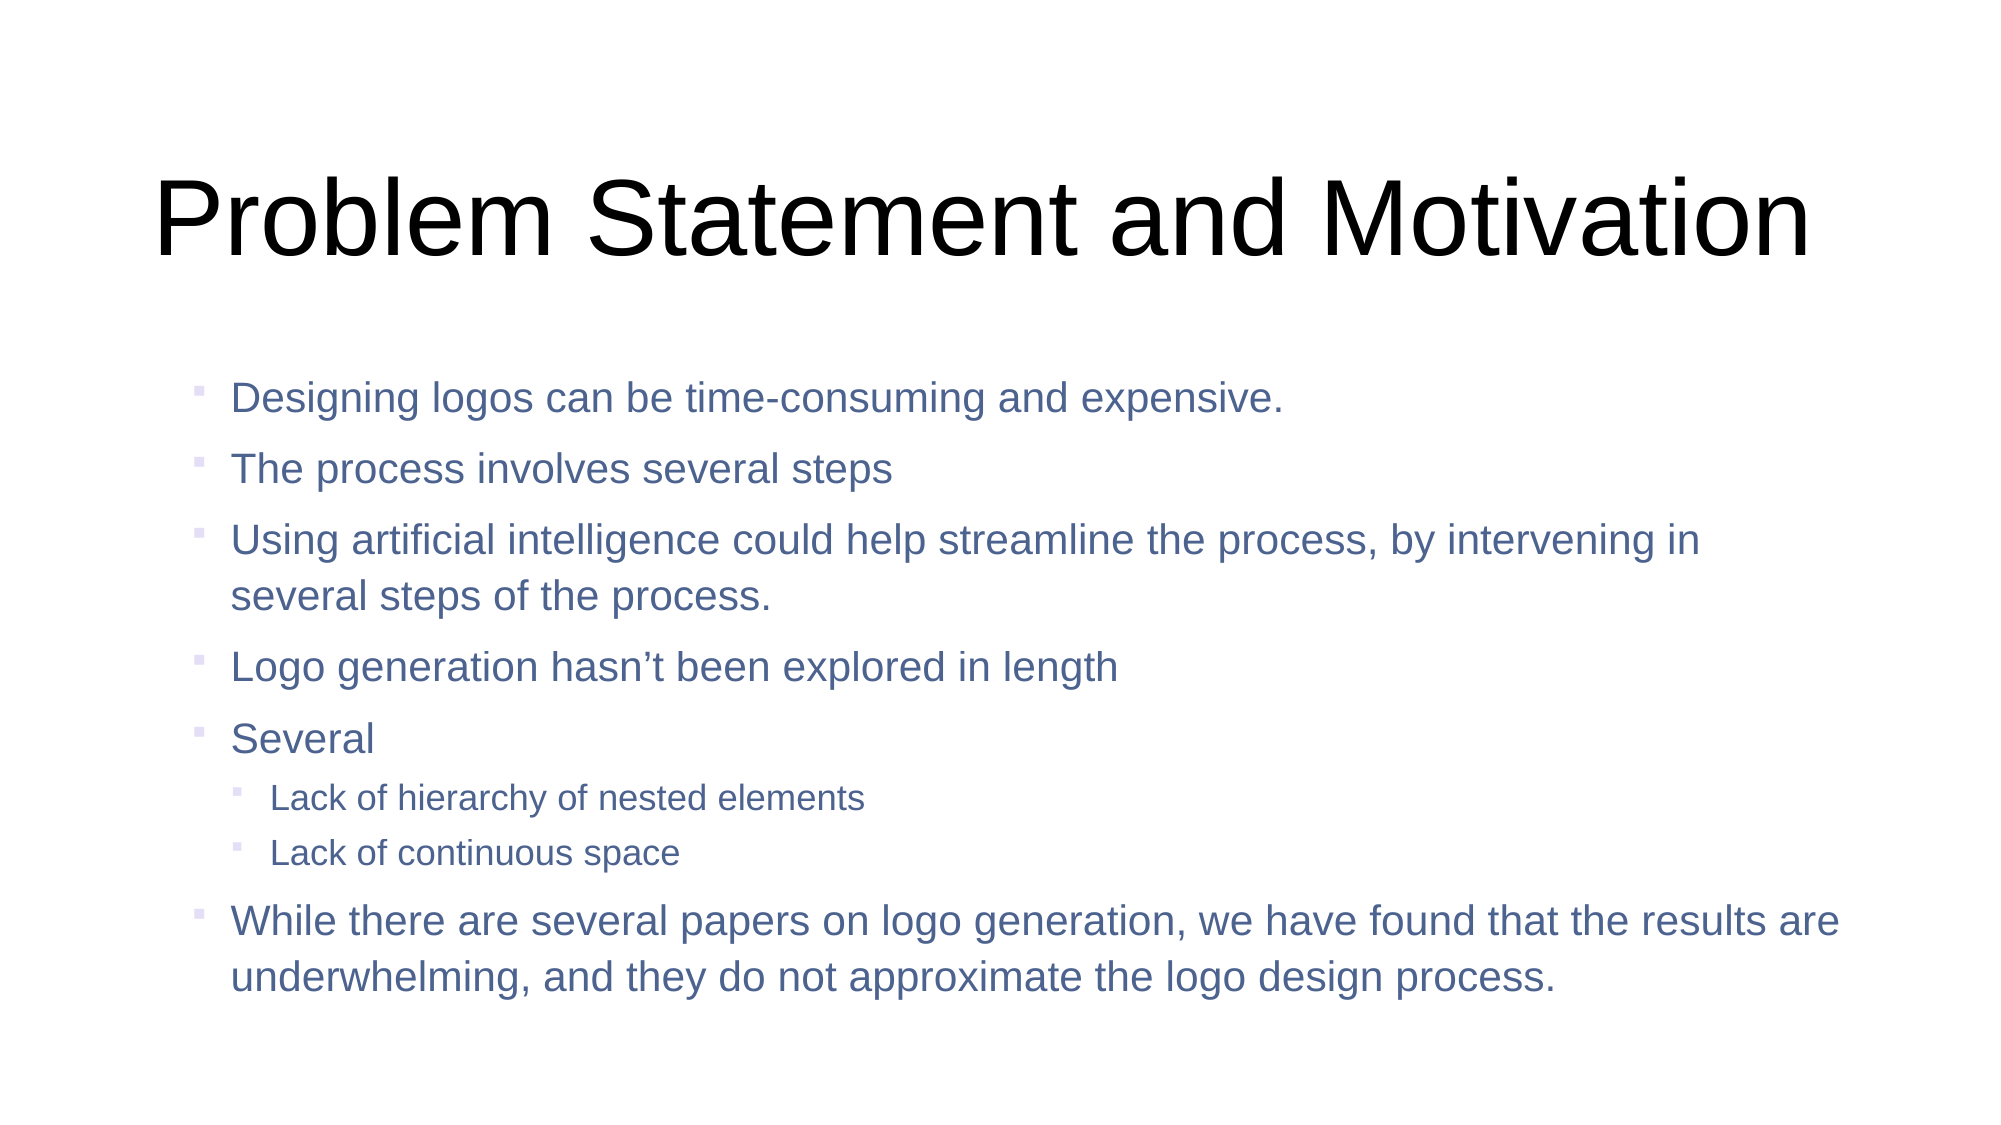

# Problem Statement and Motivation
Designing logos can be time-consuming and expensive.
The process involves several steps
Using artificial intelligence could help streamline the process, by intervening in several steps of the process.
Logo generation hasn’t been explored in length
Several
Lack of hierarchy of nested elements
Lack of continuous space
While there are several papers on logo generation, we have found that the results are underwhelming, and they do not approximate the logo design process.